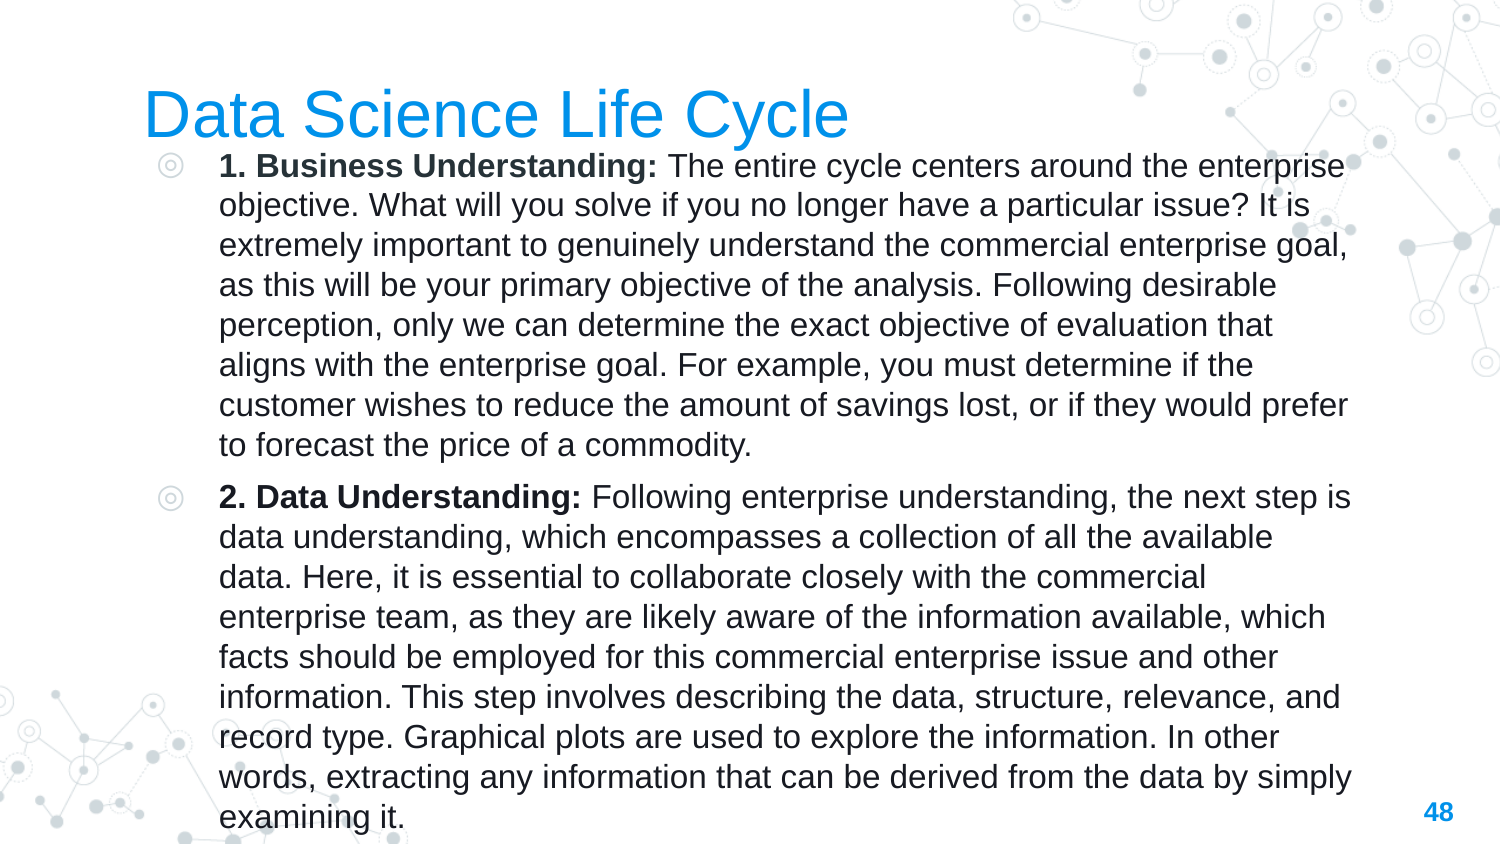

# Data Science Life Cycle
1. Business Understanding: The entire cycle centers around the enterprise objective. What will you solve if you no longer have a particular issue? It is extremely important to genuinely understand the commercial enterprise goal, as this will be your primary objective of the analysis. Following desirable perception, only we can determine the exact objective of evaluation that aligns with the enterprise goal. For example, you must determine if the customer wishes to reduce the amount of savings lost, or if they would prefer to forecast the price of a commodity.
2. Data Understanding: Following enterprise understanding, the next step is data understanding, which encompasses a collection of all the available data. Here, it is essential to collaborate closely with the commercial enterprise team, as they are likely aware of the information available, which facts should be employed for this commercial enterprise issue and other information. This step involves describing the data, structure, relevance, and record type. Graphical plots are used to explore the information. In other words, extracting any information that can be derived from the data by simply examining it.
48